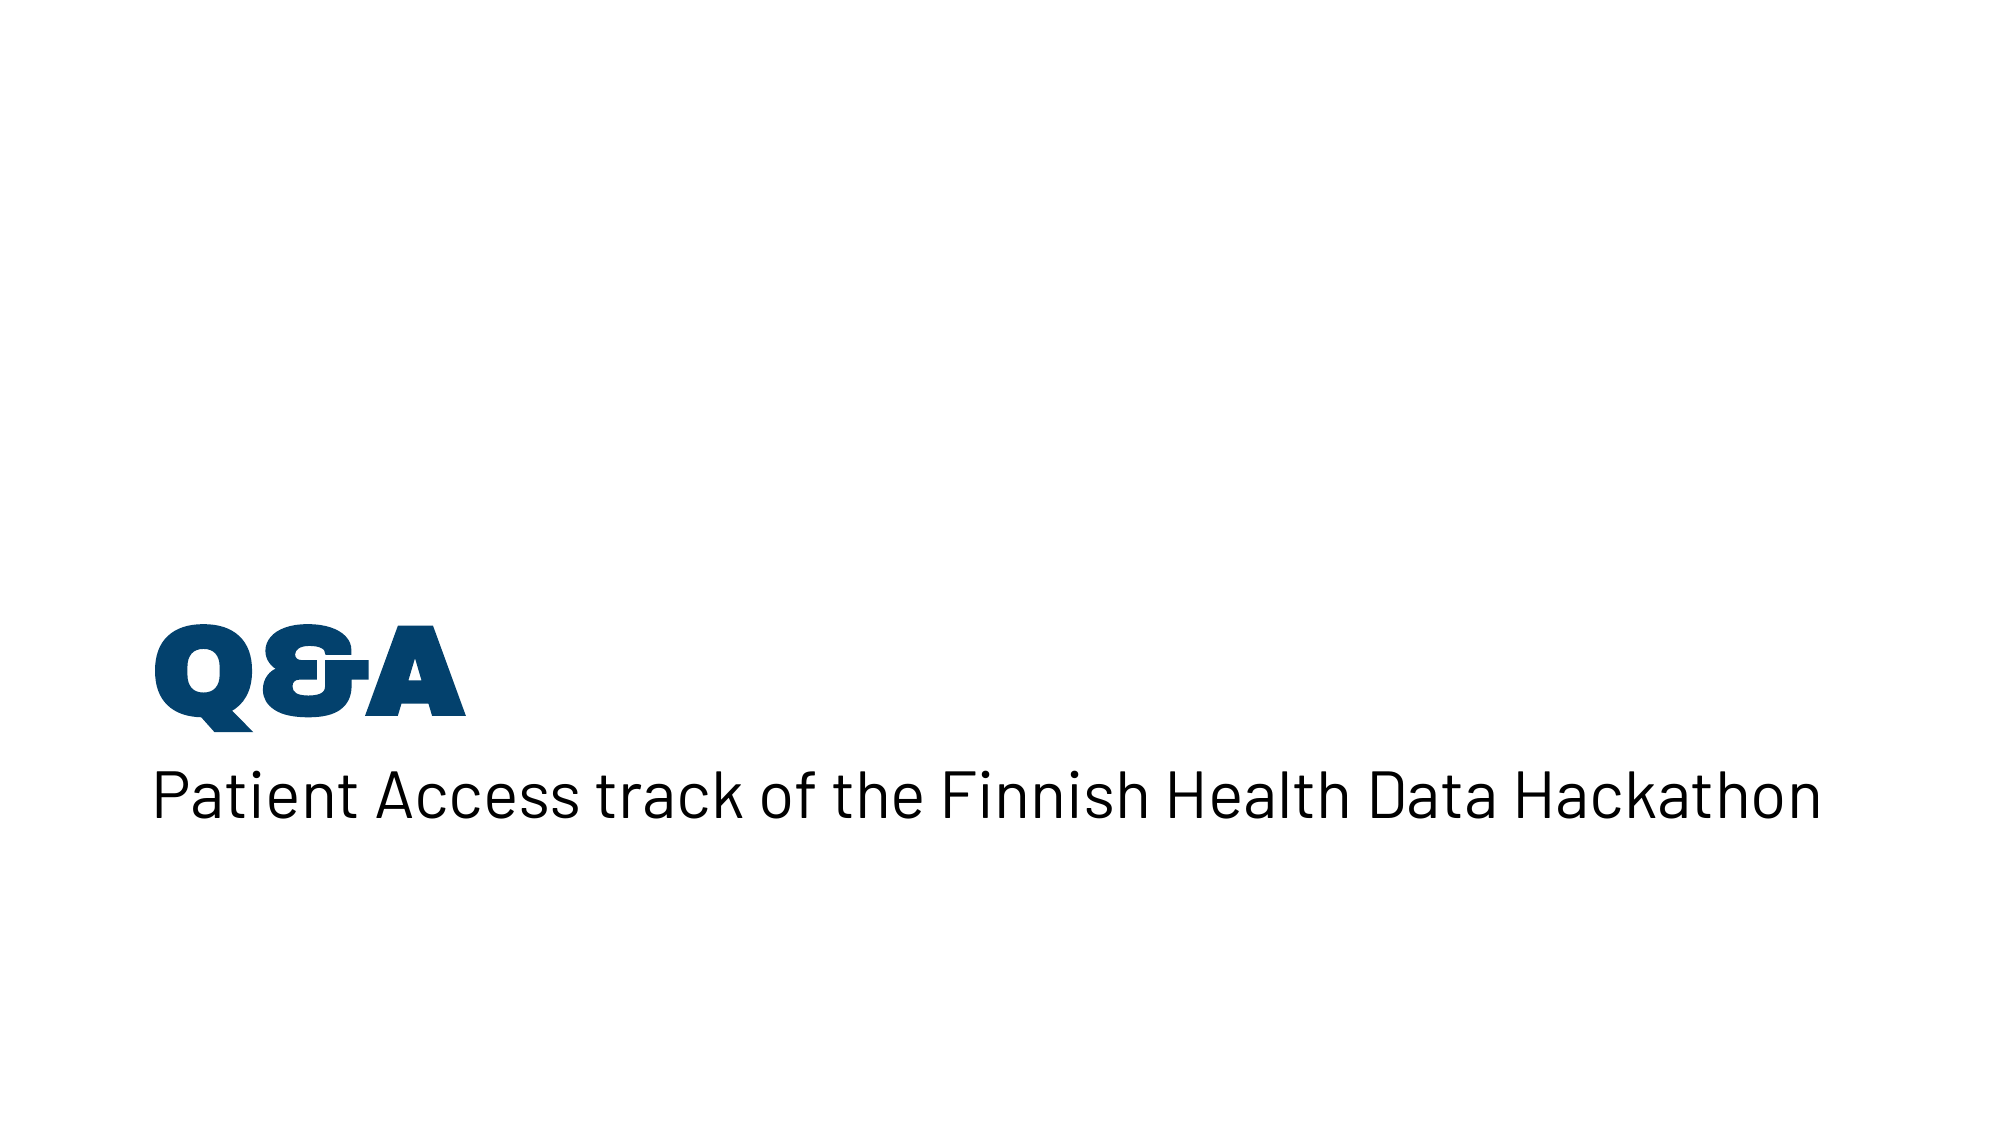

# Q&A
Patient Access track of the Finnish Health Data Hackathon